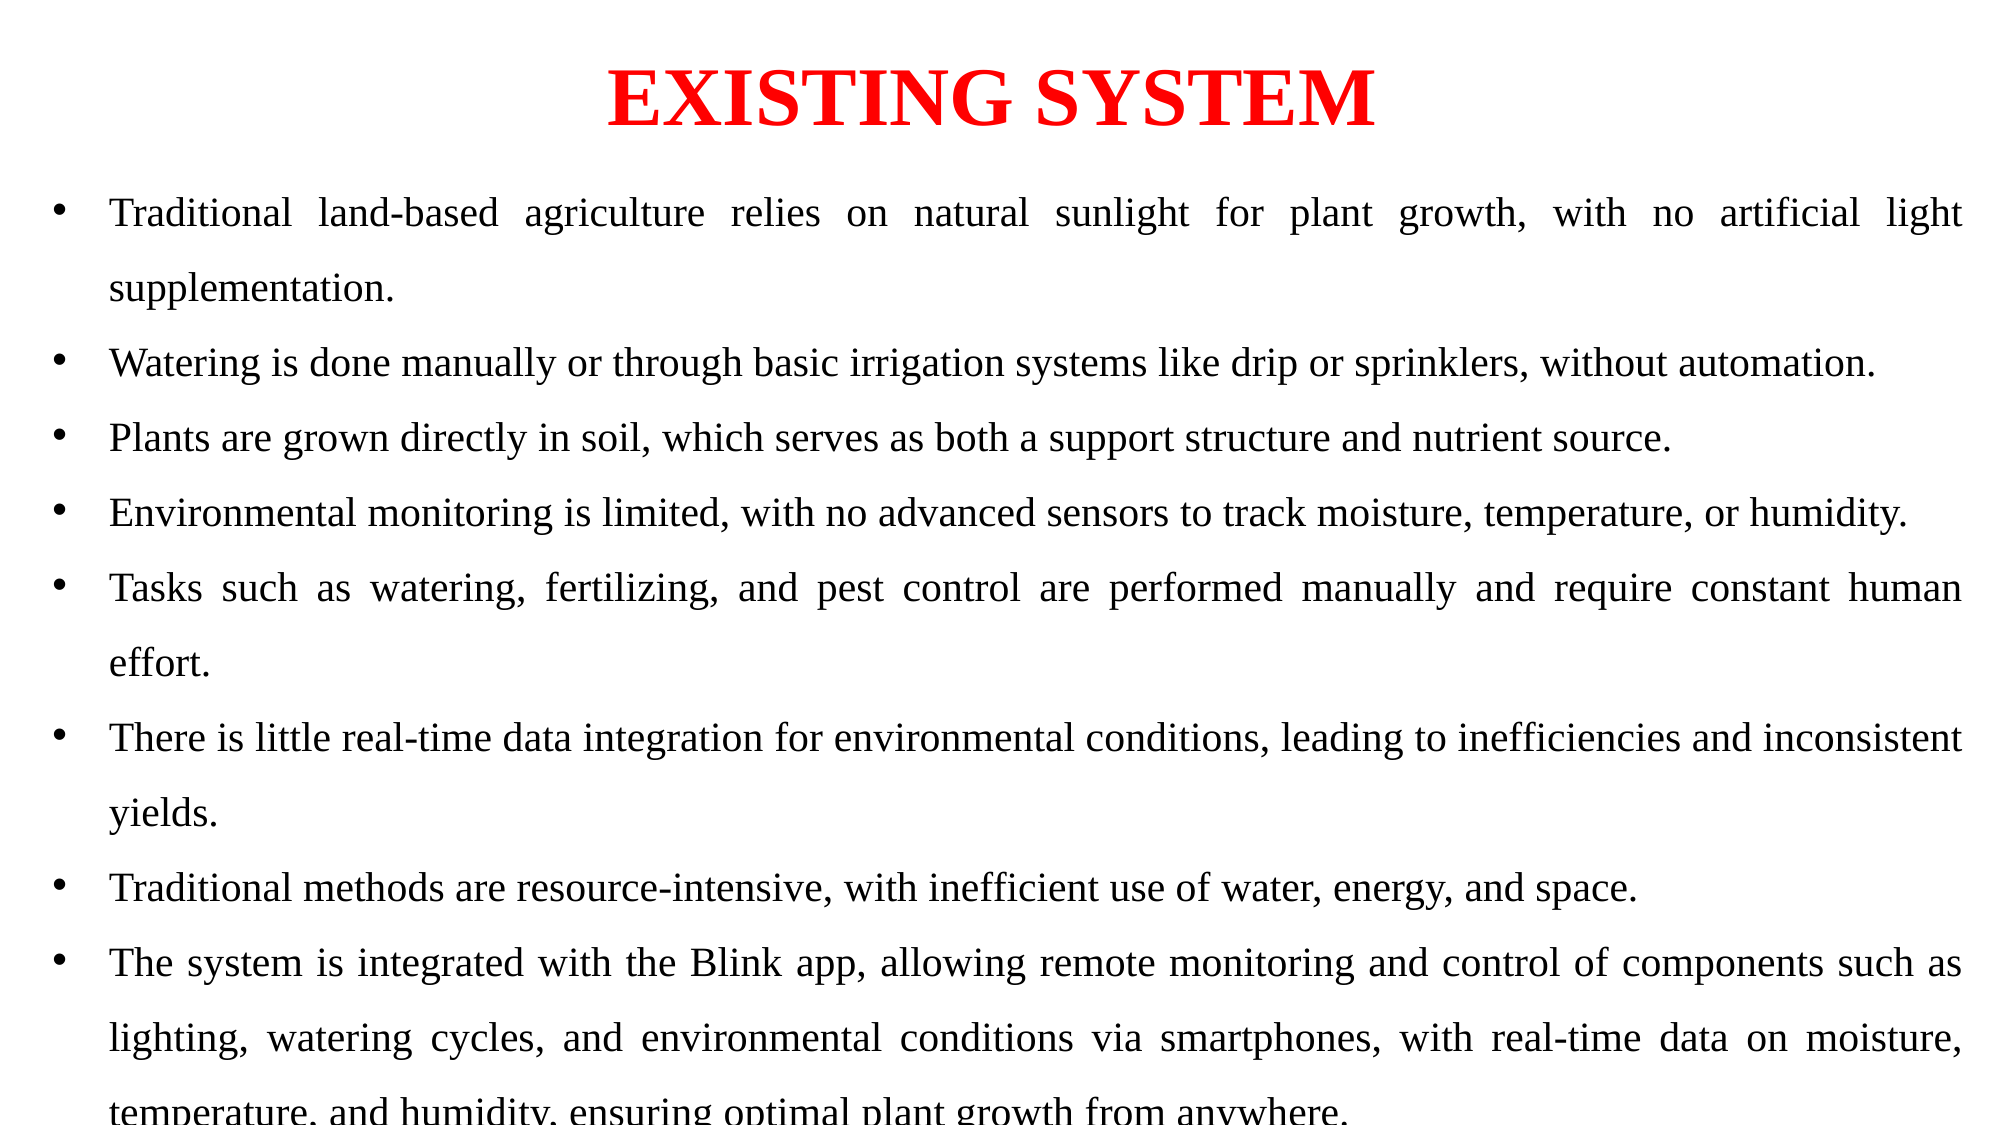

# EXISTING SYSTEM
Traditional land-based agriculture relies on natural sunlight for plant growth, with no artificial light supplementation.
Watering is done manually or through basic irrigation systems like drip or sprinklers, without automation.
Plants are grown directly in soil, which serves as both a support structure and nutrient source.
Environmental monitoring is limited, with no advanced sensors to track moisture, temperature, or humidity.
Tasks such as watering, fertilizing, and pest control are performed manually and require constant human effort.
There is little real-time data integration for environmental conditions, leading to inefficiencies and inconsistent yields.
Traditional methods are resource-intensive, with inefficient use of water, energy, and space.
The system is integrated with the Blink app, allowing remote monitoring and control of components such as lighting, watering cycles, and environmental conditions via smartphones, with real-time data on moisture, temperature, and humidity, ensuring optimal plant growth from anywhere.